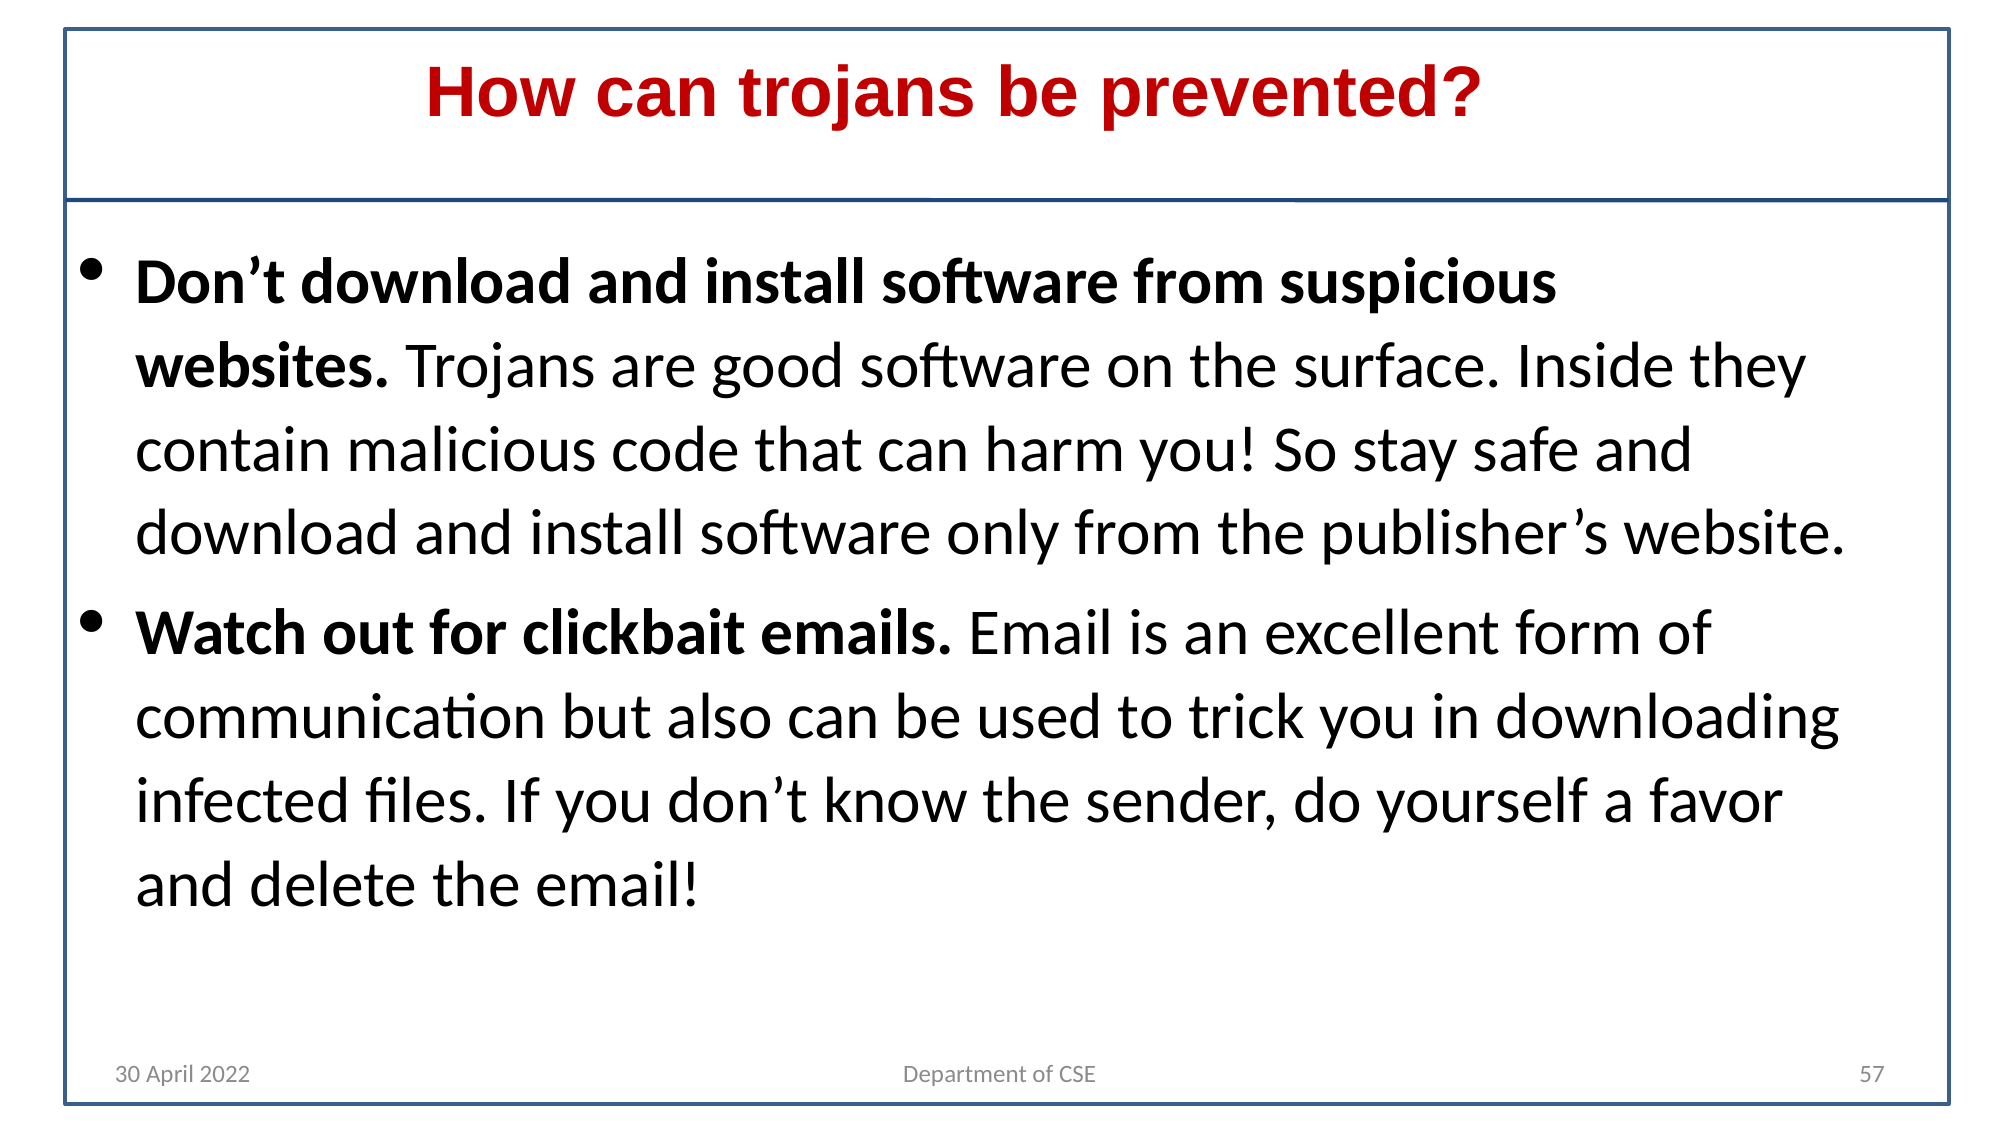

# How can trojans be prevented?
Don’t download and install software from suspicious websites. Trojans are good software on the surface. Inside they contain malicious code that can harm you! So stay safe and download and install software only from the publisher’s website.
Watch out for clickbait emails. Email is an excellent form of communication but also can be used to trick you in downloading infected files. If you don’t know the sender, do yourself a favor and delete the email!

30 April 2022
Department of CSE
57